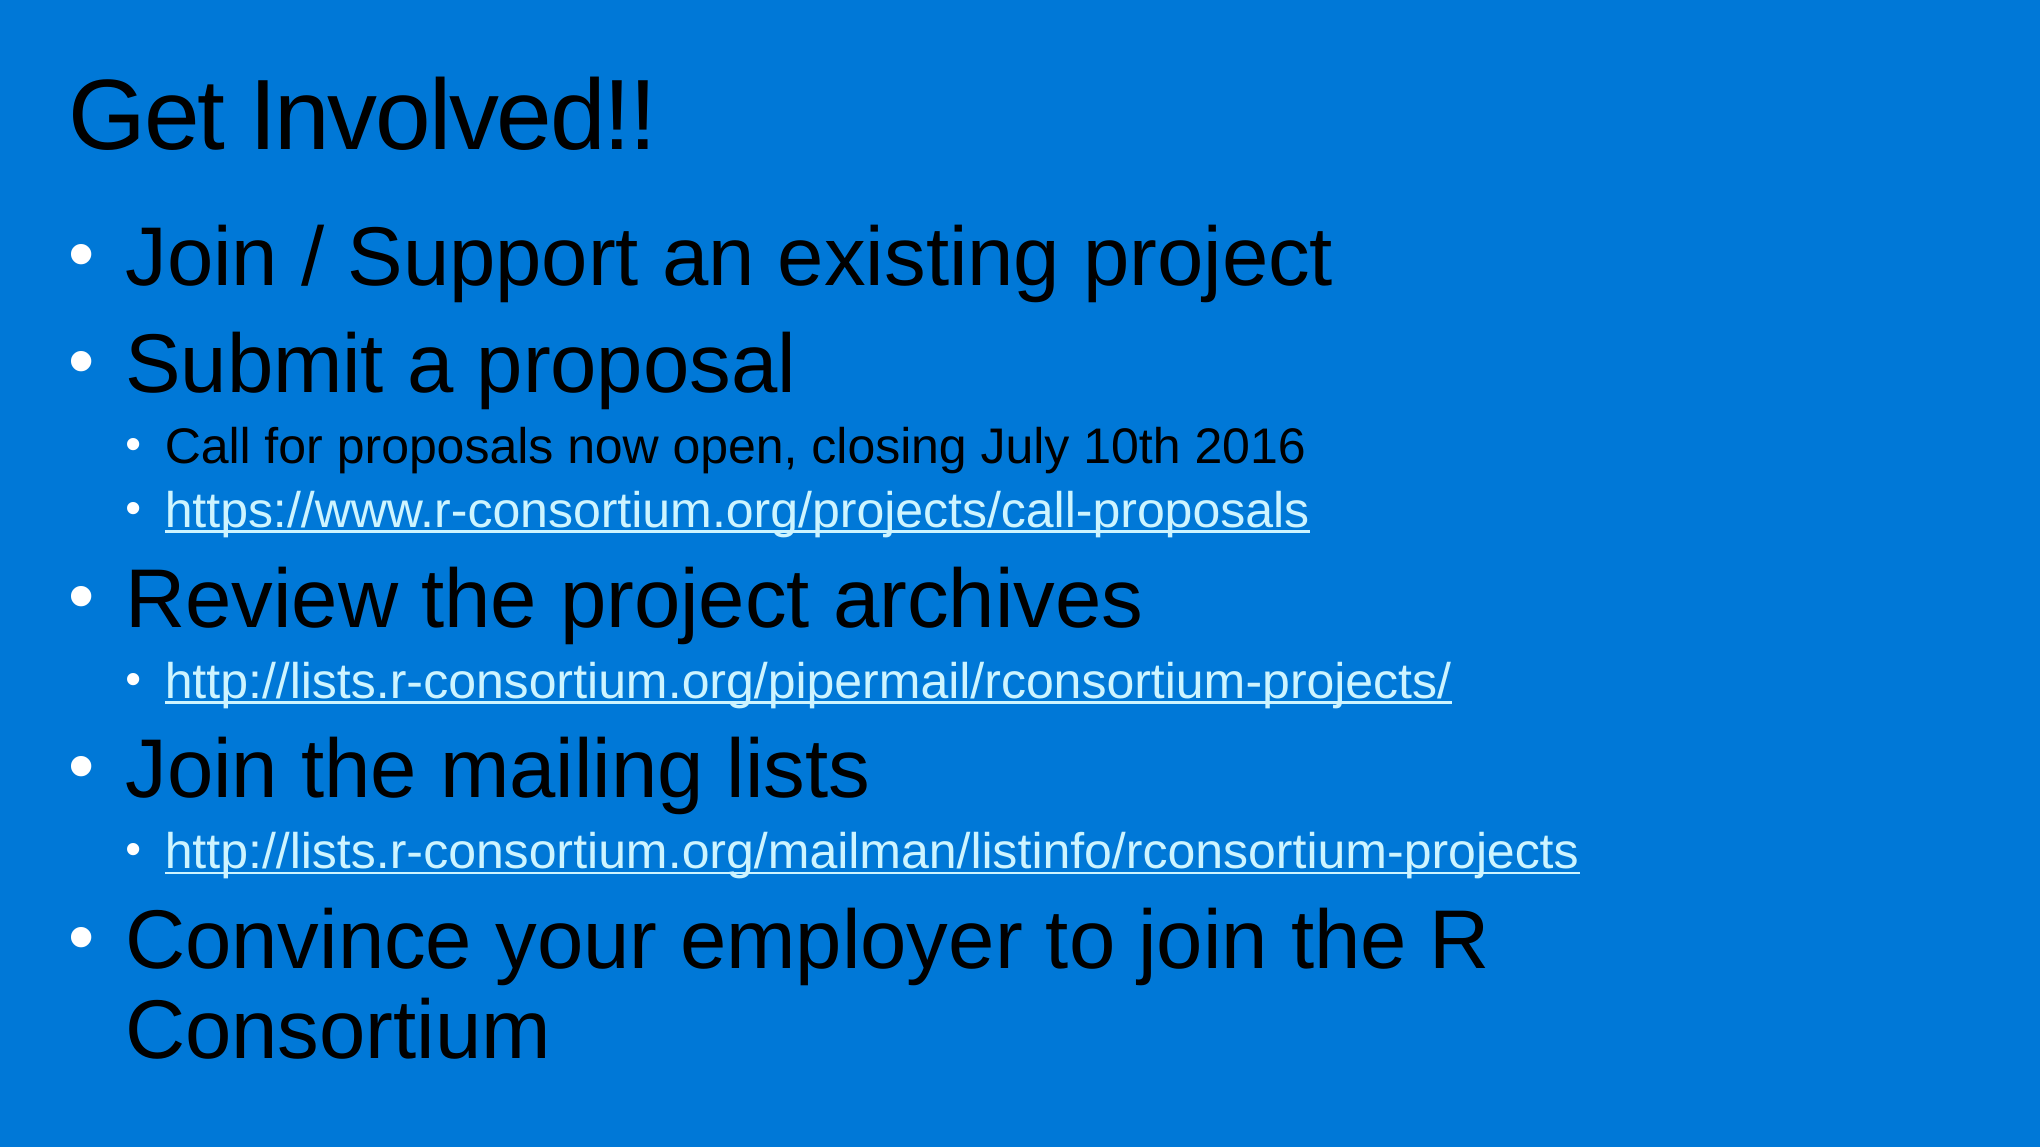

# Get Involved!!
Join / Support an existing project
Submit a proposal
Call for proposals now open, closing July 10th 2016
https://www.r-consortium.org/projects/call-proposals
Review the project archives
http://lists.r-consortium.org/pipermail/rconsortium-projects/
Join the mailing lists
http://lists.r-consortium.org/mailman/listinfo/rconsortium-projects
Convince your employer to join the R Consortium